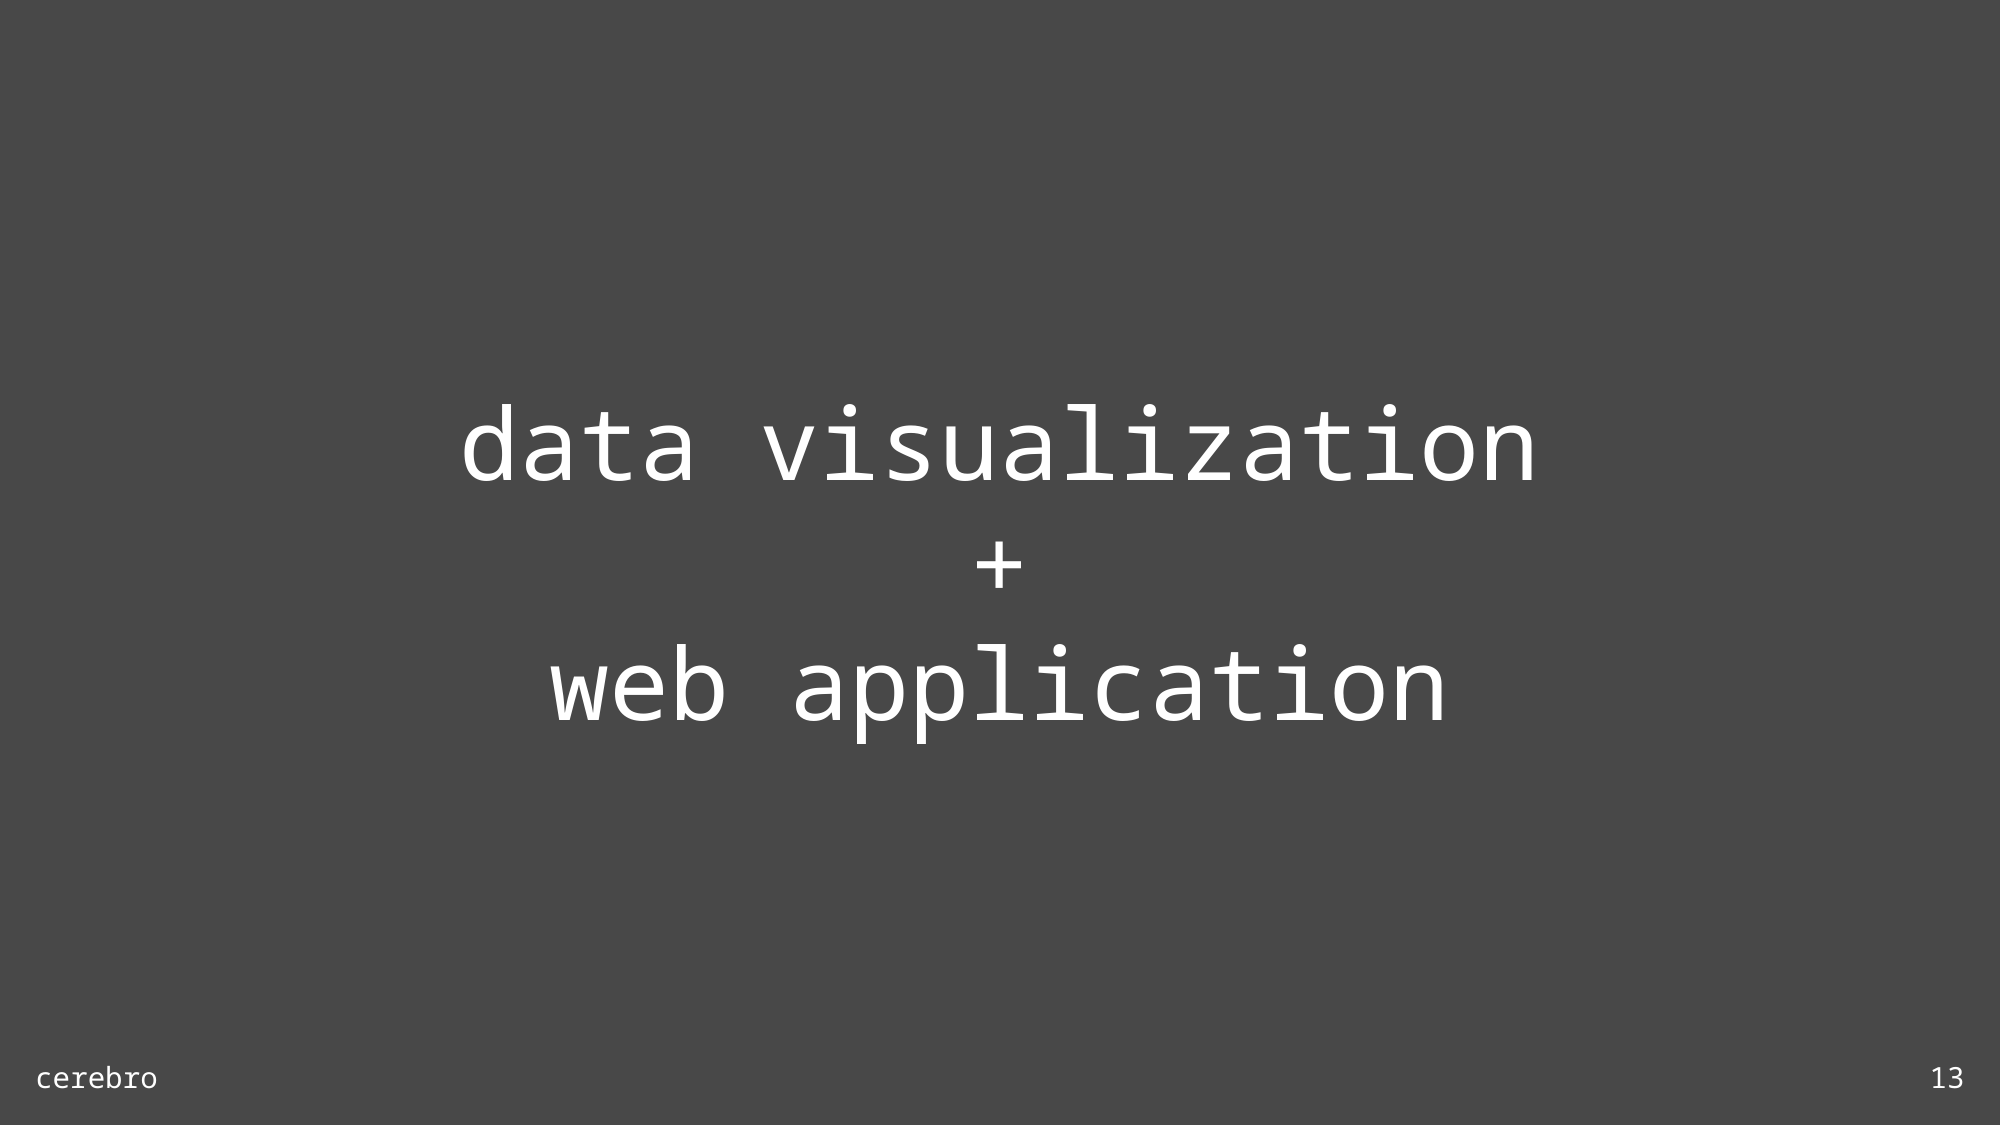

data visualization
+
web application
cerebro
13